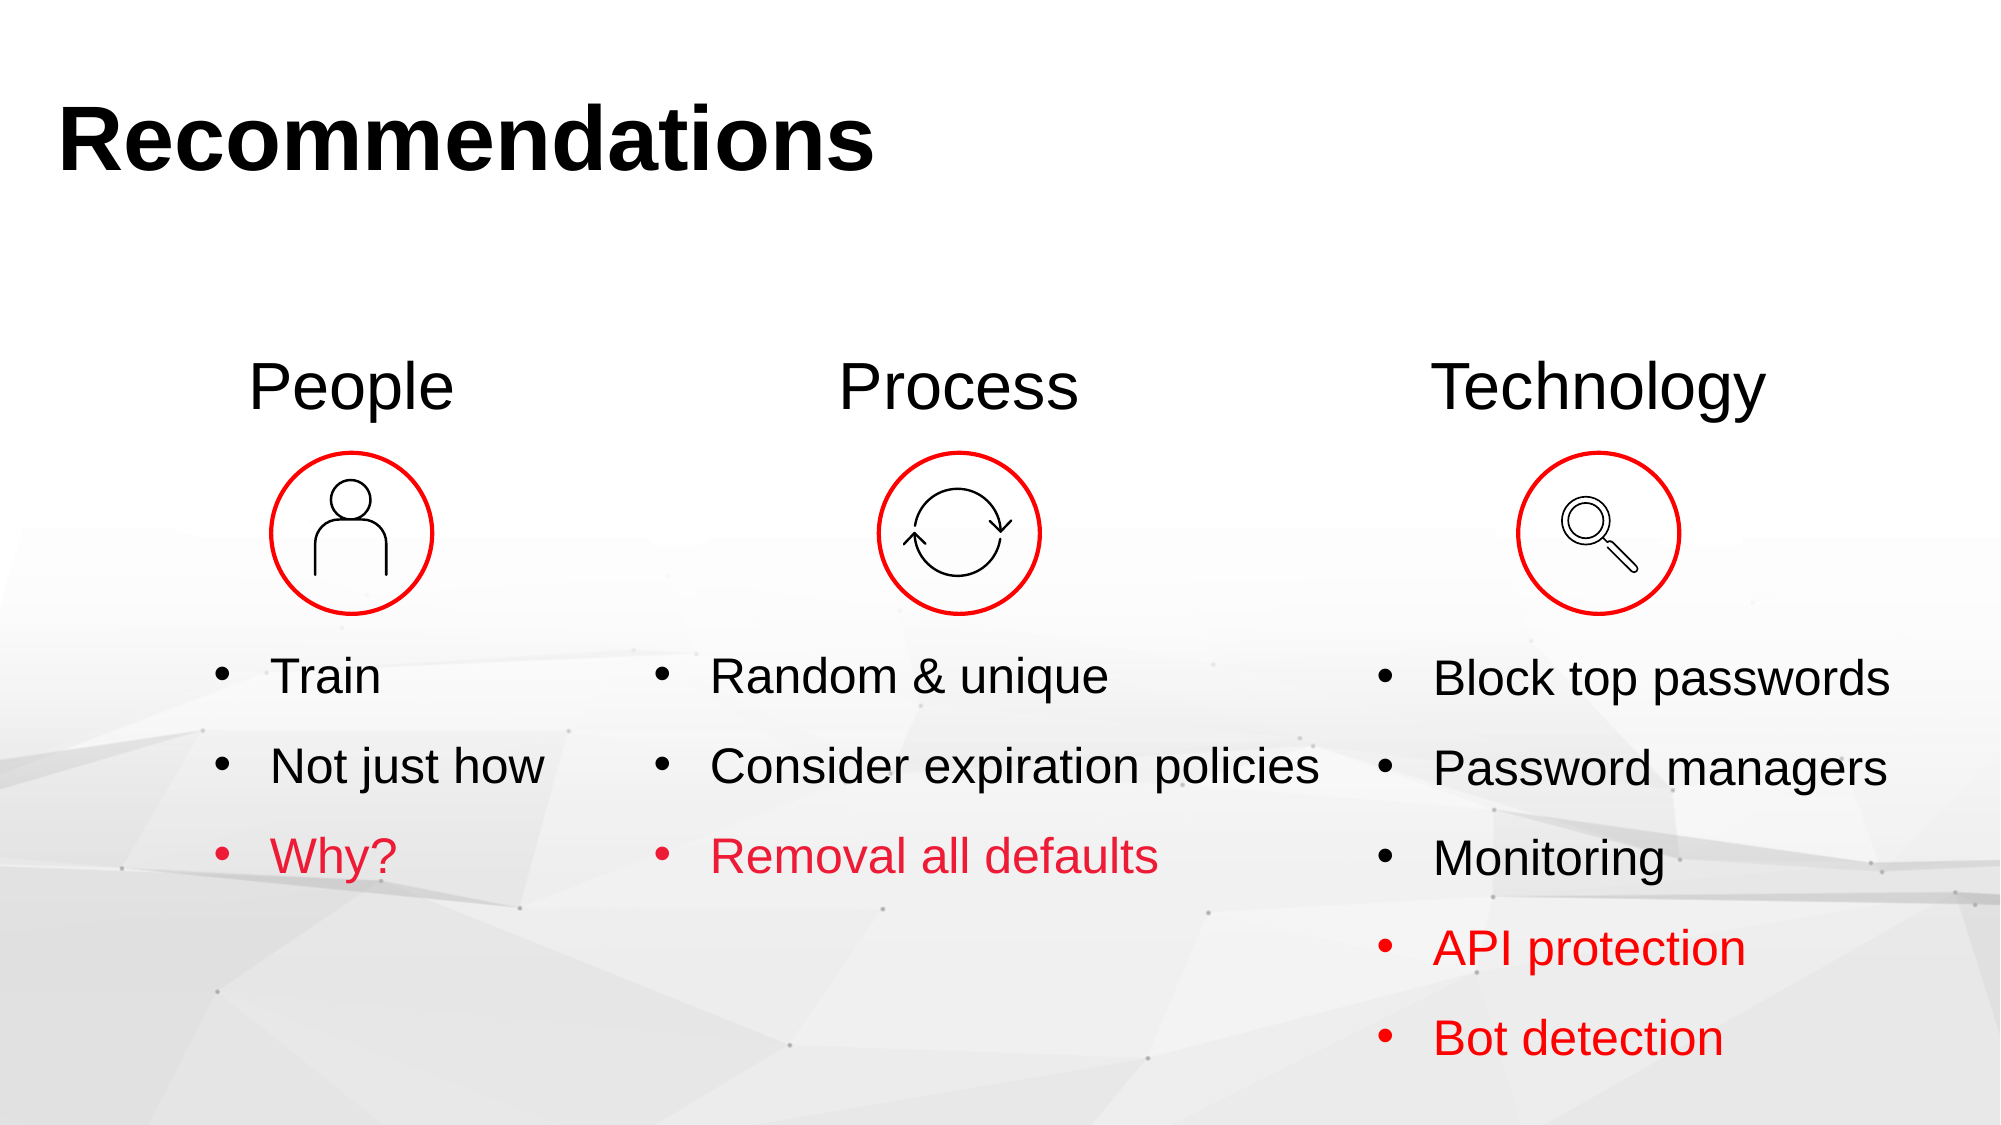

# Recommendations
People
Process
Technology

Train
Not just how
Why?
Random & unique
Consider expiration policies
Removal all defaults
Block top passwords
Password managers
Monitoring
API protection
Bot detection